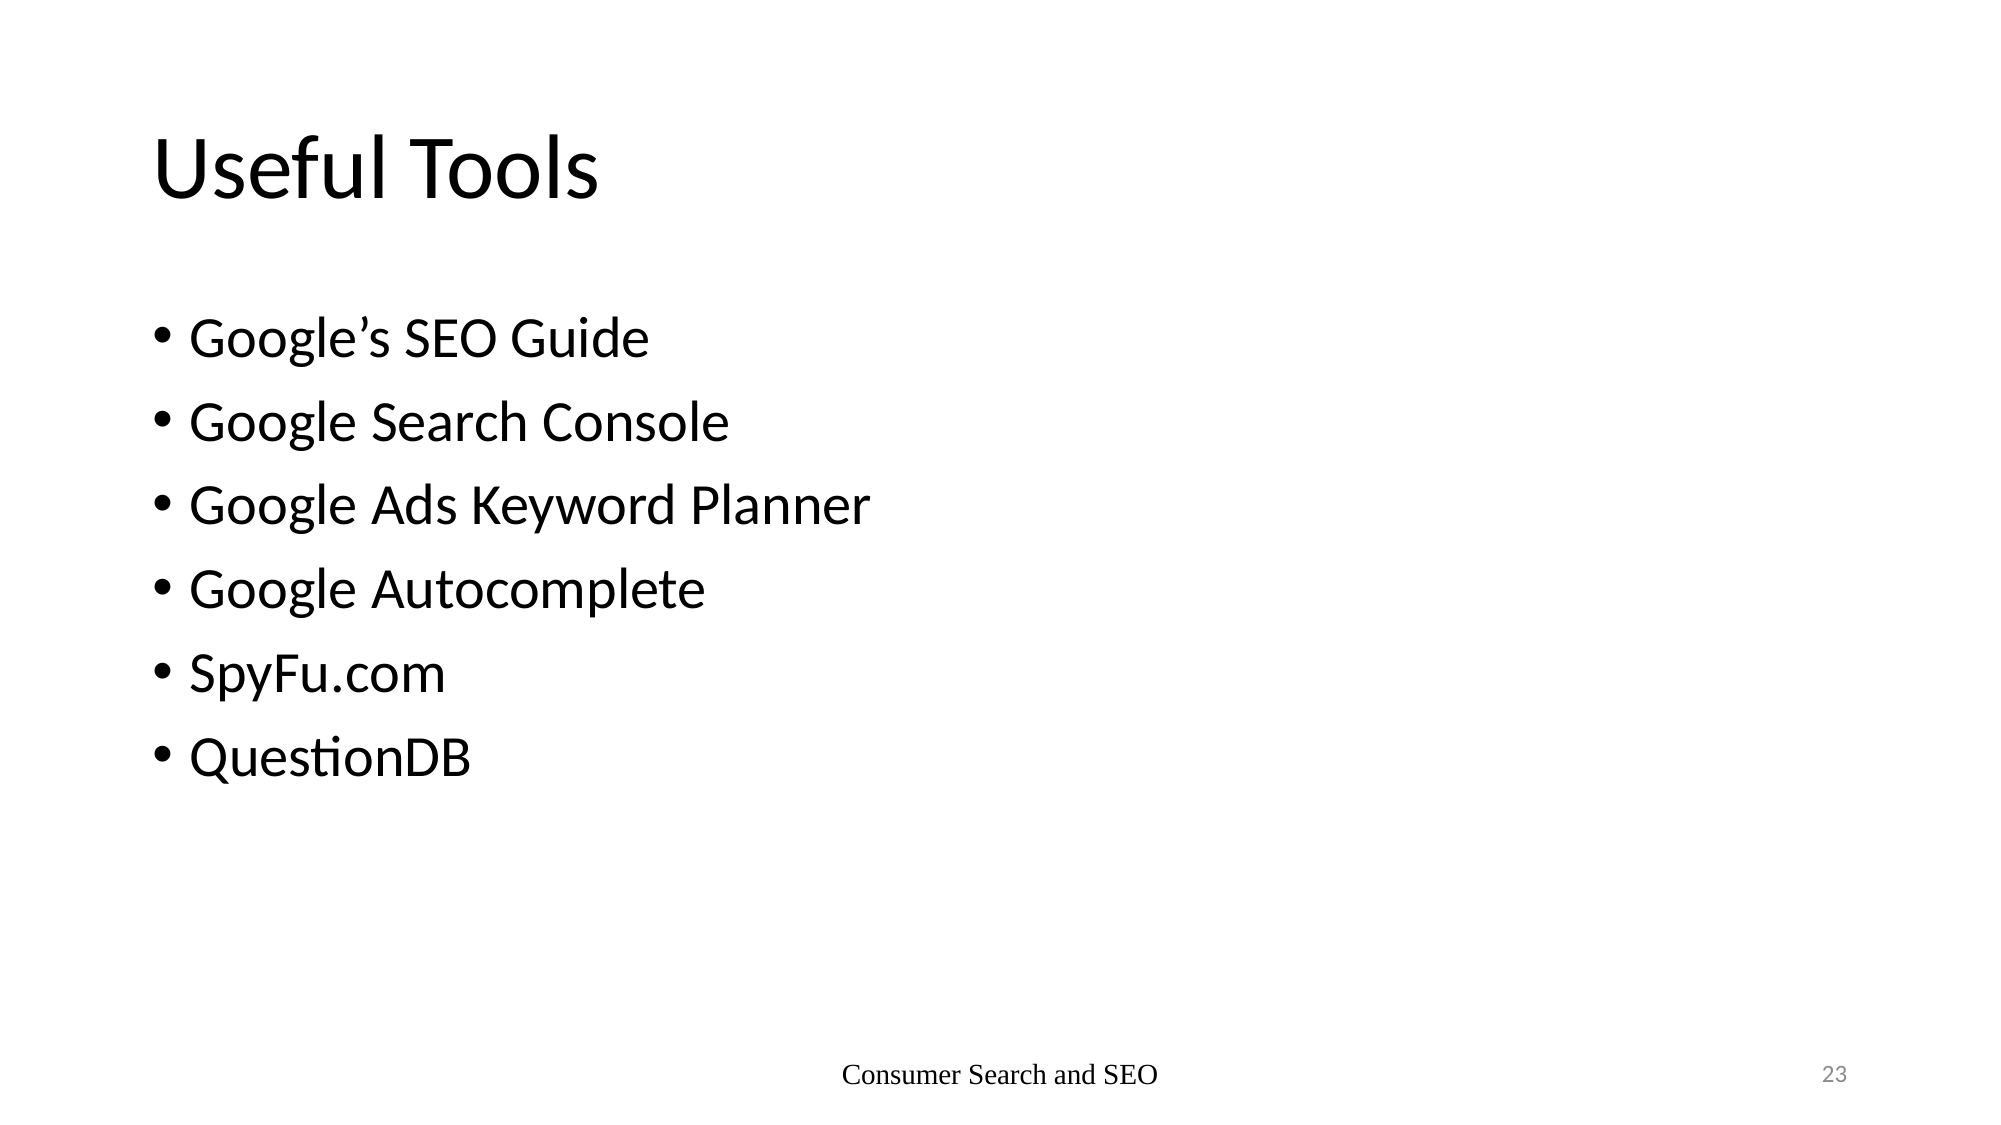

# Useful Tools
Google’s SEO Guide
Google Search Console
Google Ads Keyword Planner
Google Autocomplete
SpyFu.com
QuestionDB

Consumer Search and SEO
23